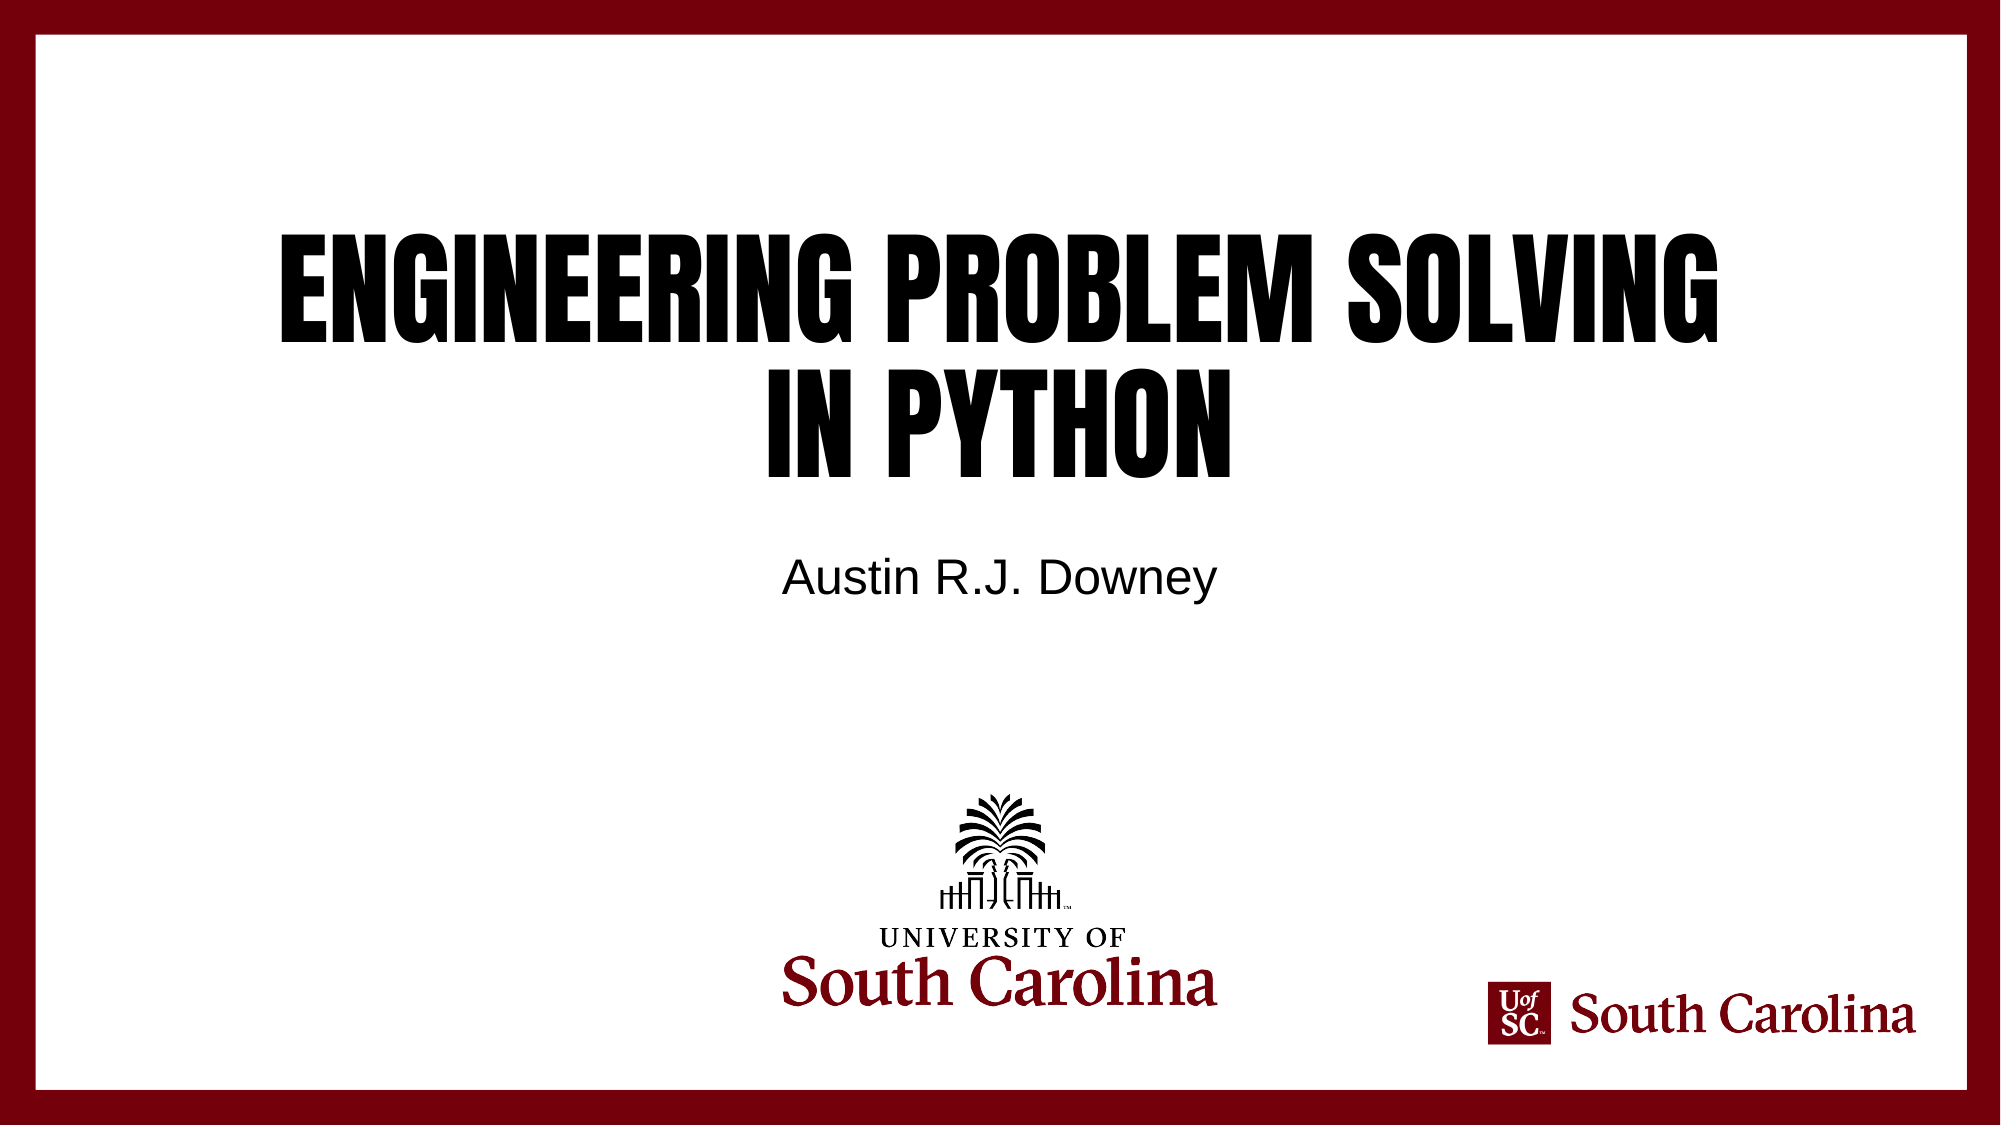

engineering problem solving in python
Austin R.J. Downey